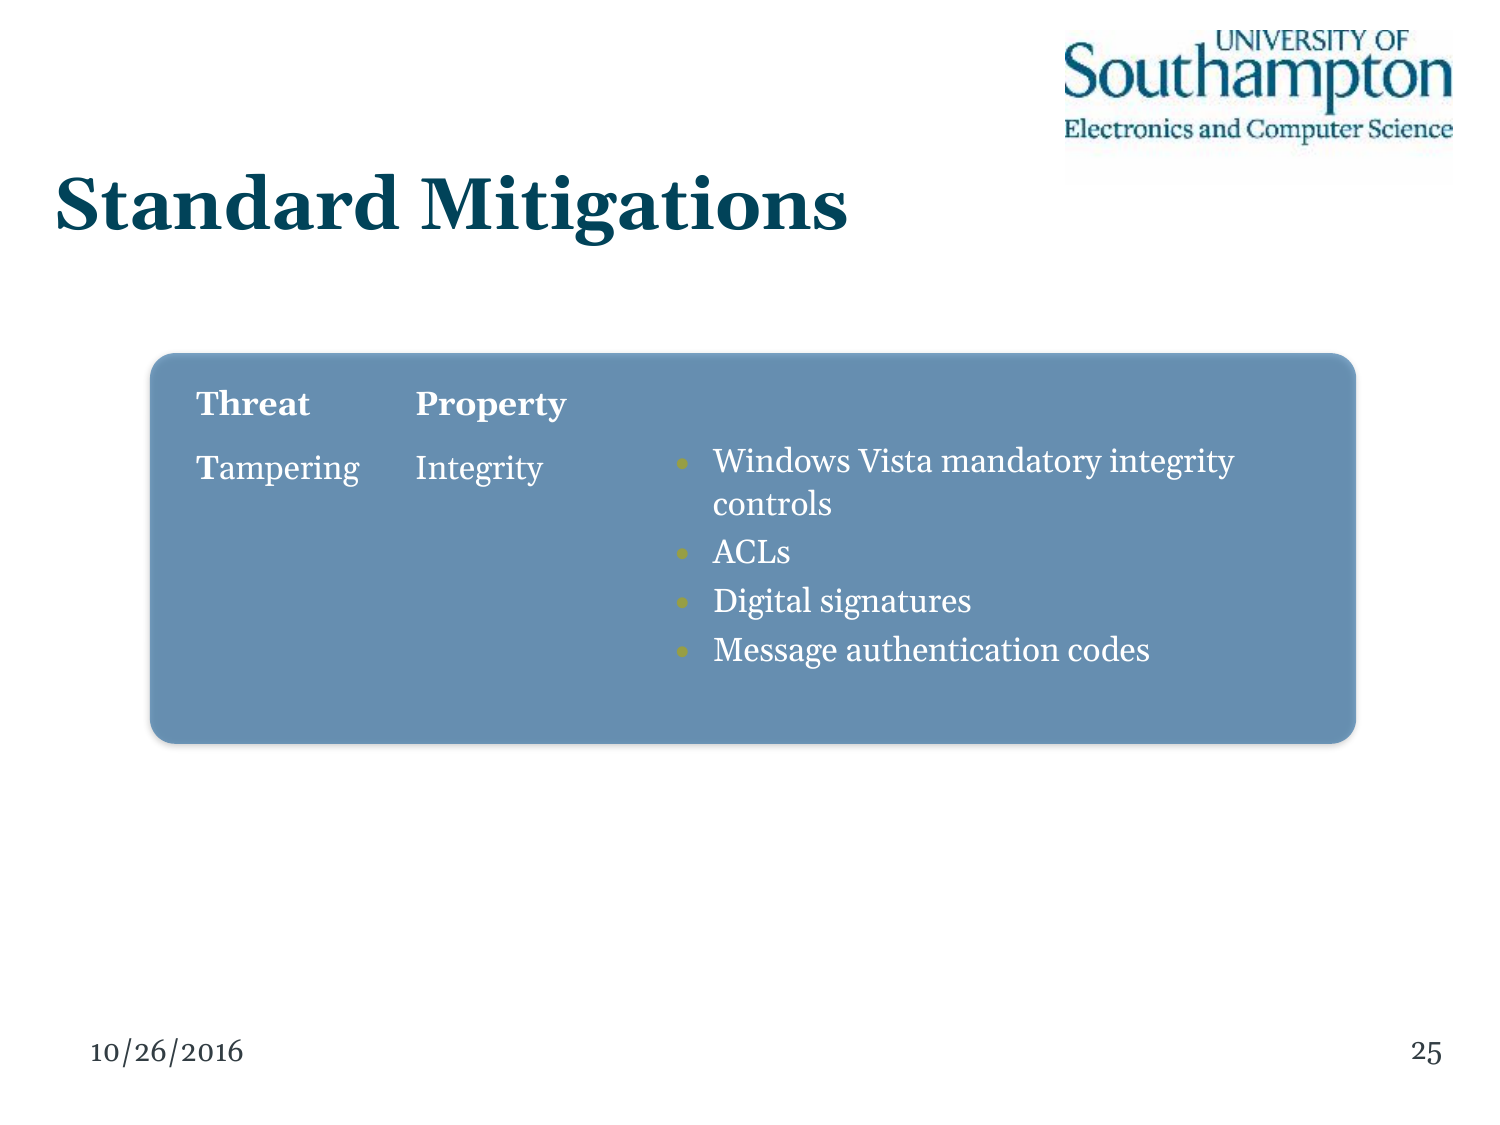

# Standard Mitigations

| Threat | Property |  |
| --- | --- | --- |
| Tampering | Integrity | Windows Vista mandatory integrity controls ACLs Digital signatures Message authentication codes |
25
10/26/2016